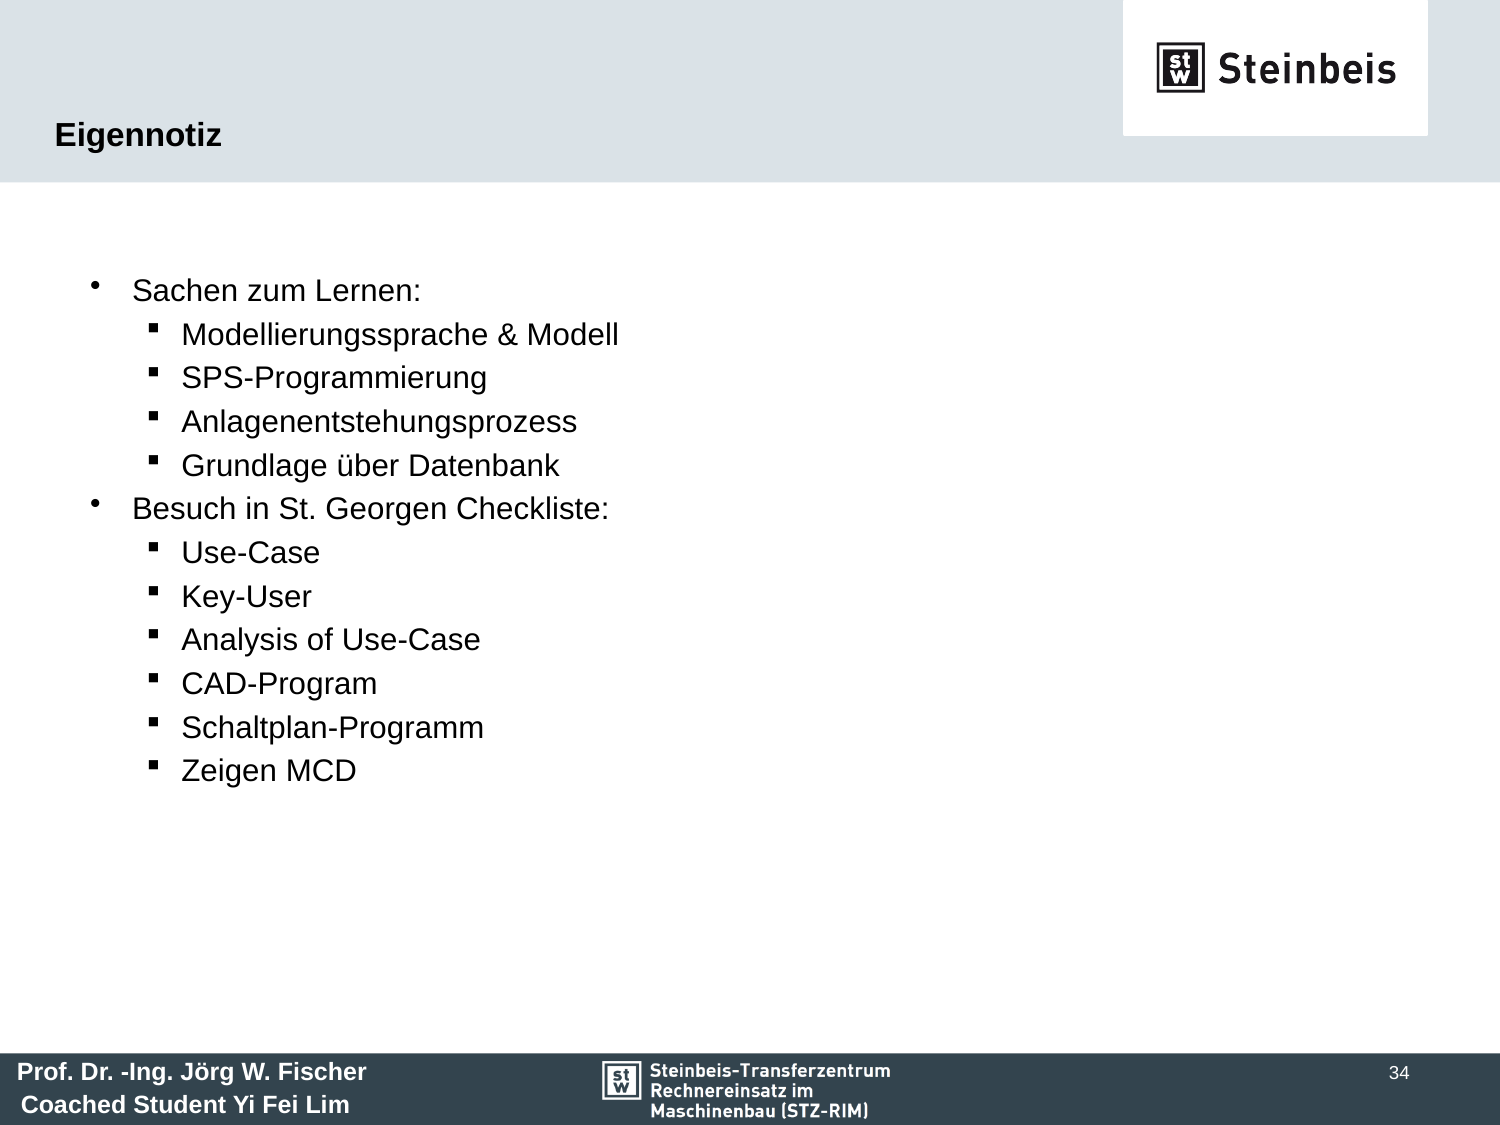

# Eigennotiz
Sachen zum Lernen:
Modellierungssprache & Modell
SPS-Programmierung
Anlagenentstehungsprozess
Grundlage über Datenbank
Besuch in St. Georgen Checkliste:
Use-Case
Key-User
Analysis of Use-Case
CAD-Program
Schaltplan-Programm
Zeigen MCD
34